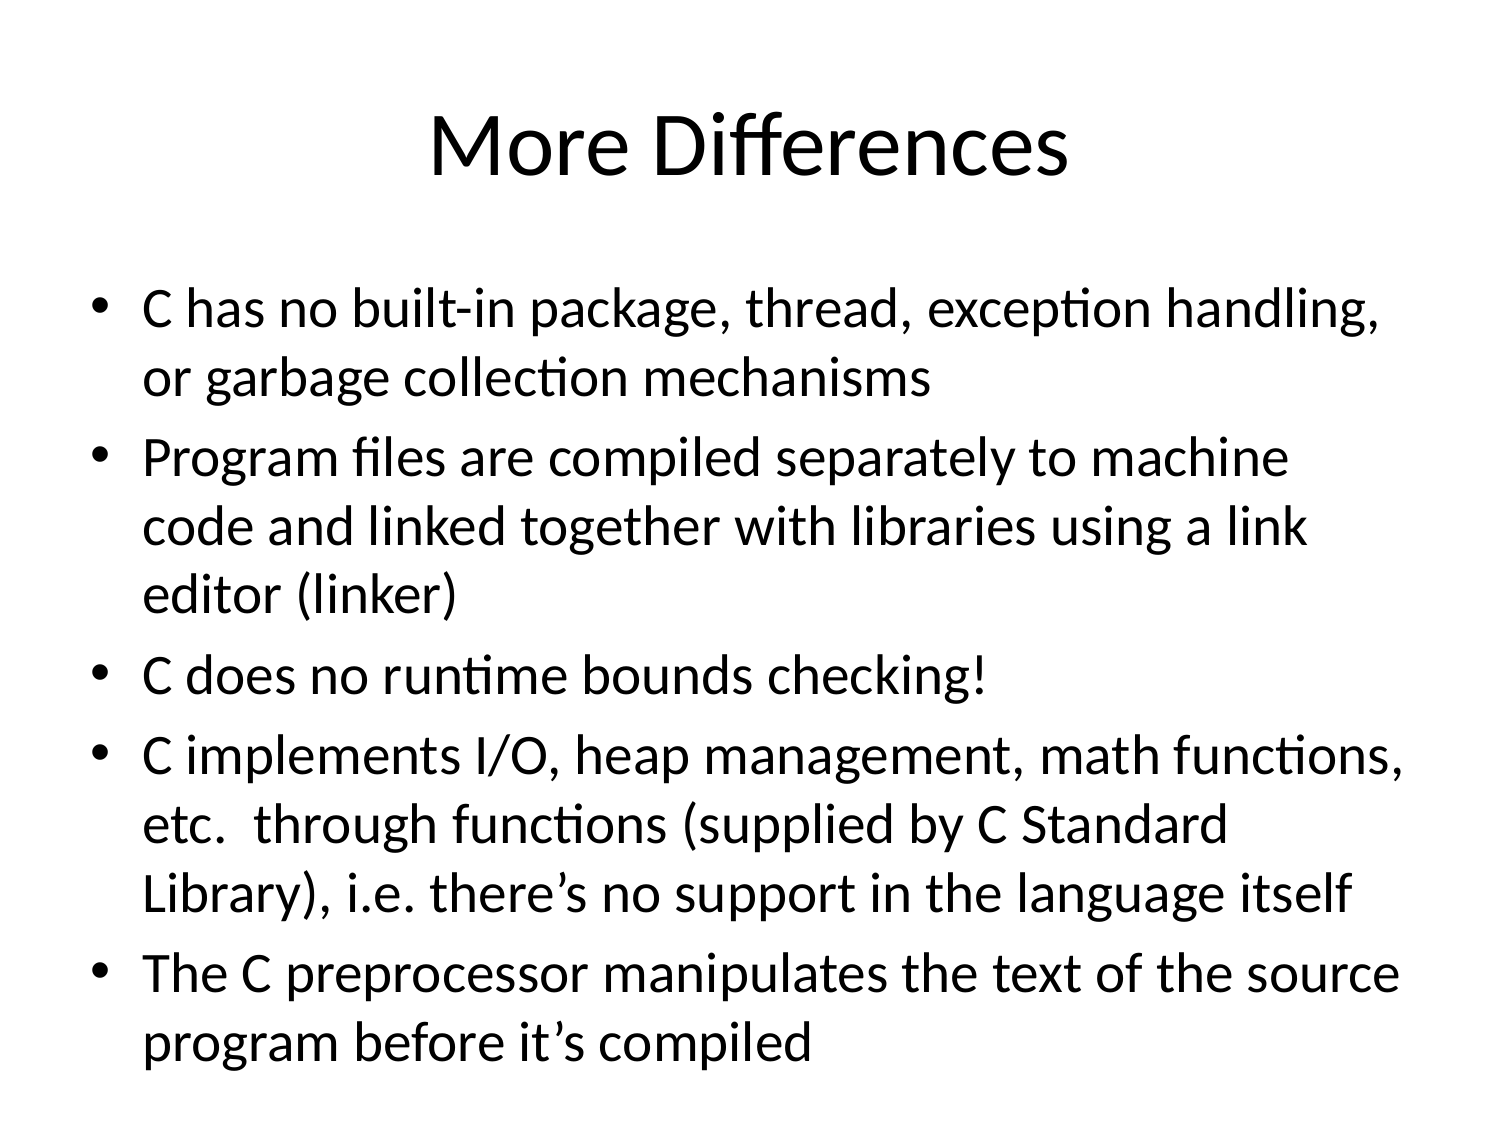

# More Differences
C has no built-in package, thread, exception handling, or garbage collection mechanisms
Program files are compiled separately to machine code and linked together with libraries using a link editor (linker)
C does no runtime bounds checking!
C implements I/O, heap management, math functions, etc.  through functions (supplied by C Standard Library), i.e. there’s no support in the language itself
The C preprocessor manipulates the text of the source program before it’s compiled